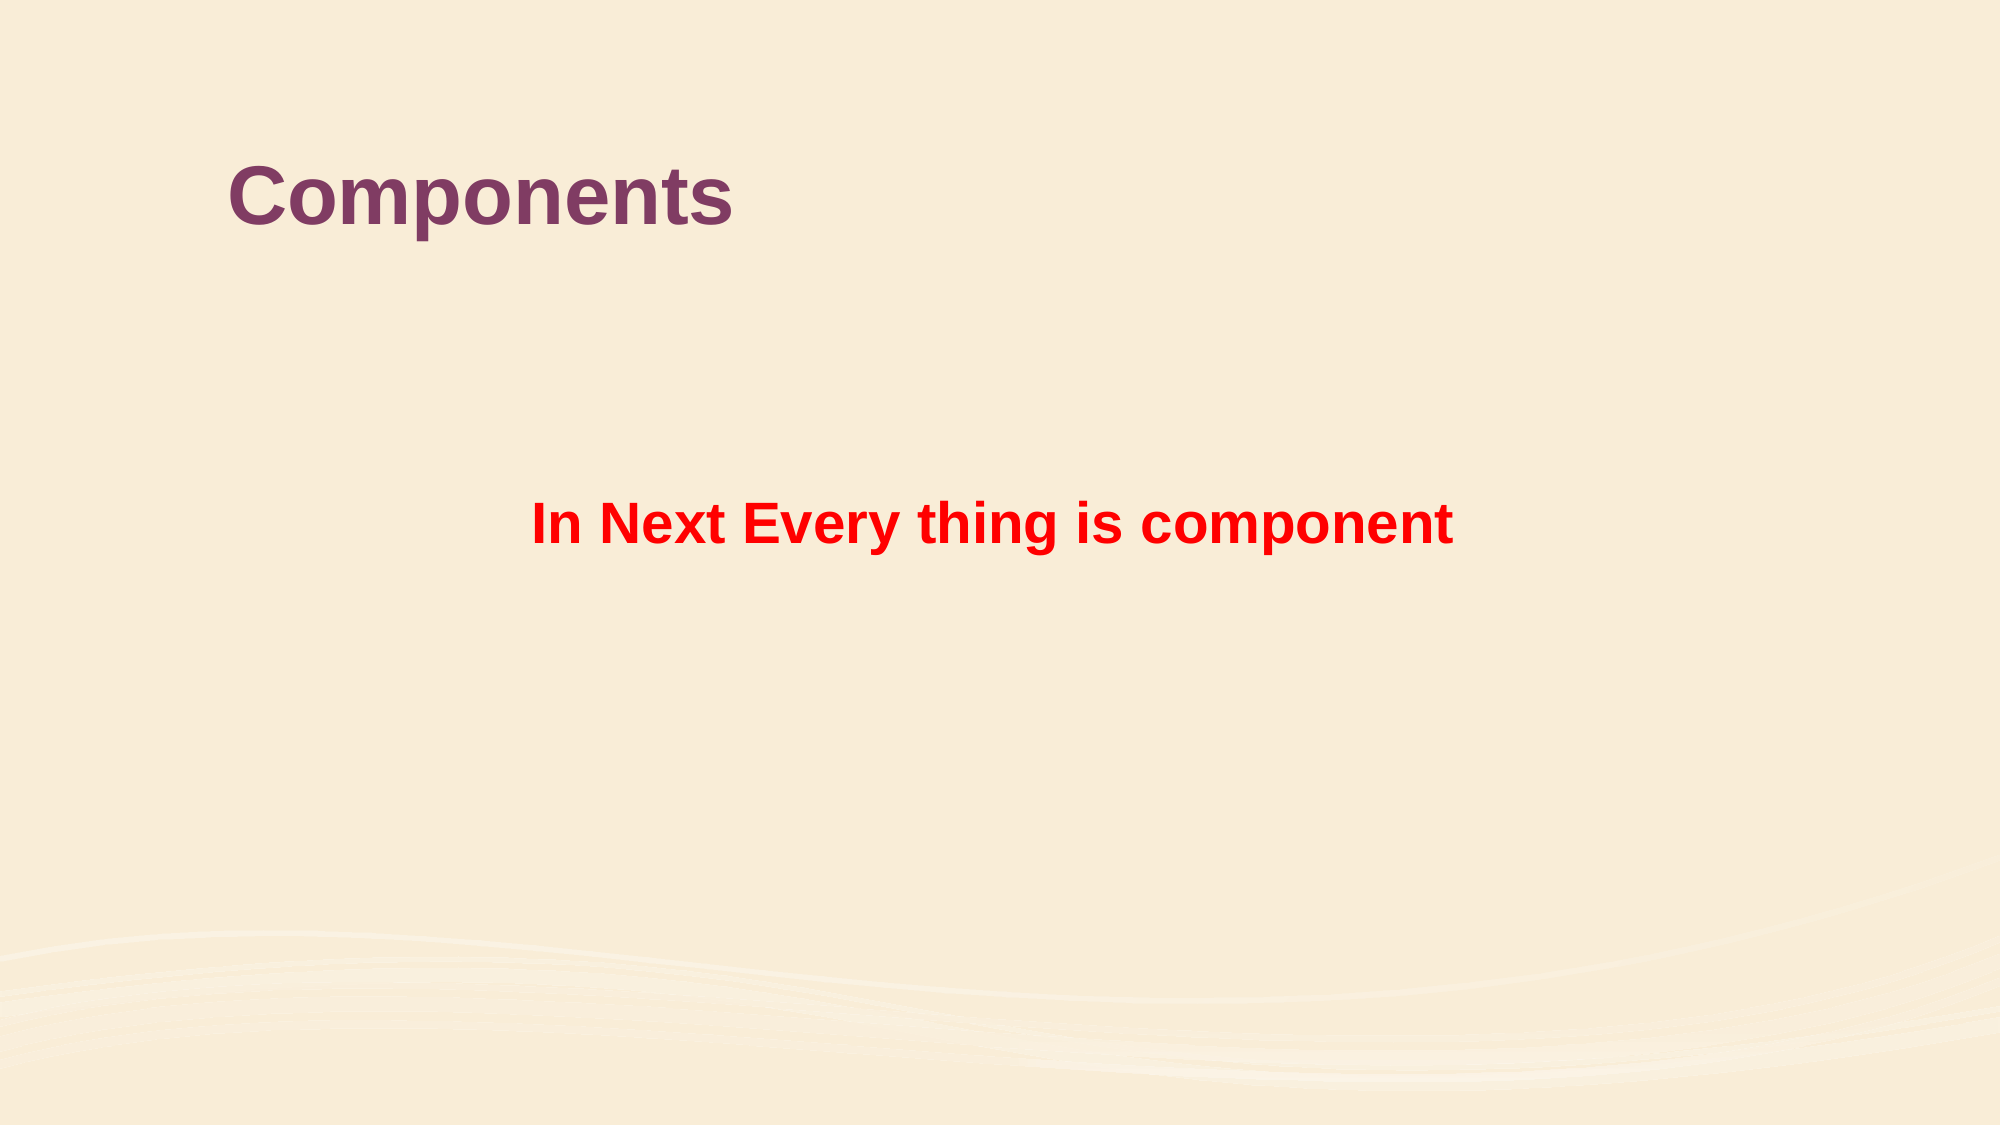

# Components
In Next Every thing is component